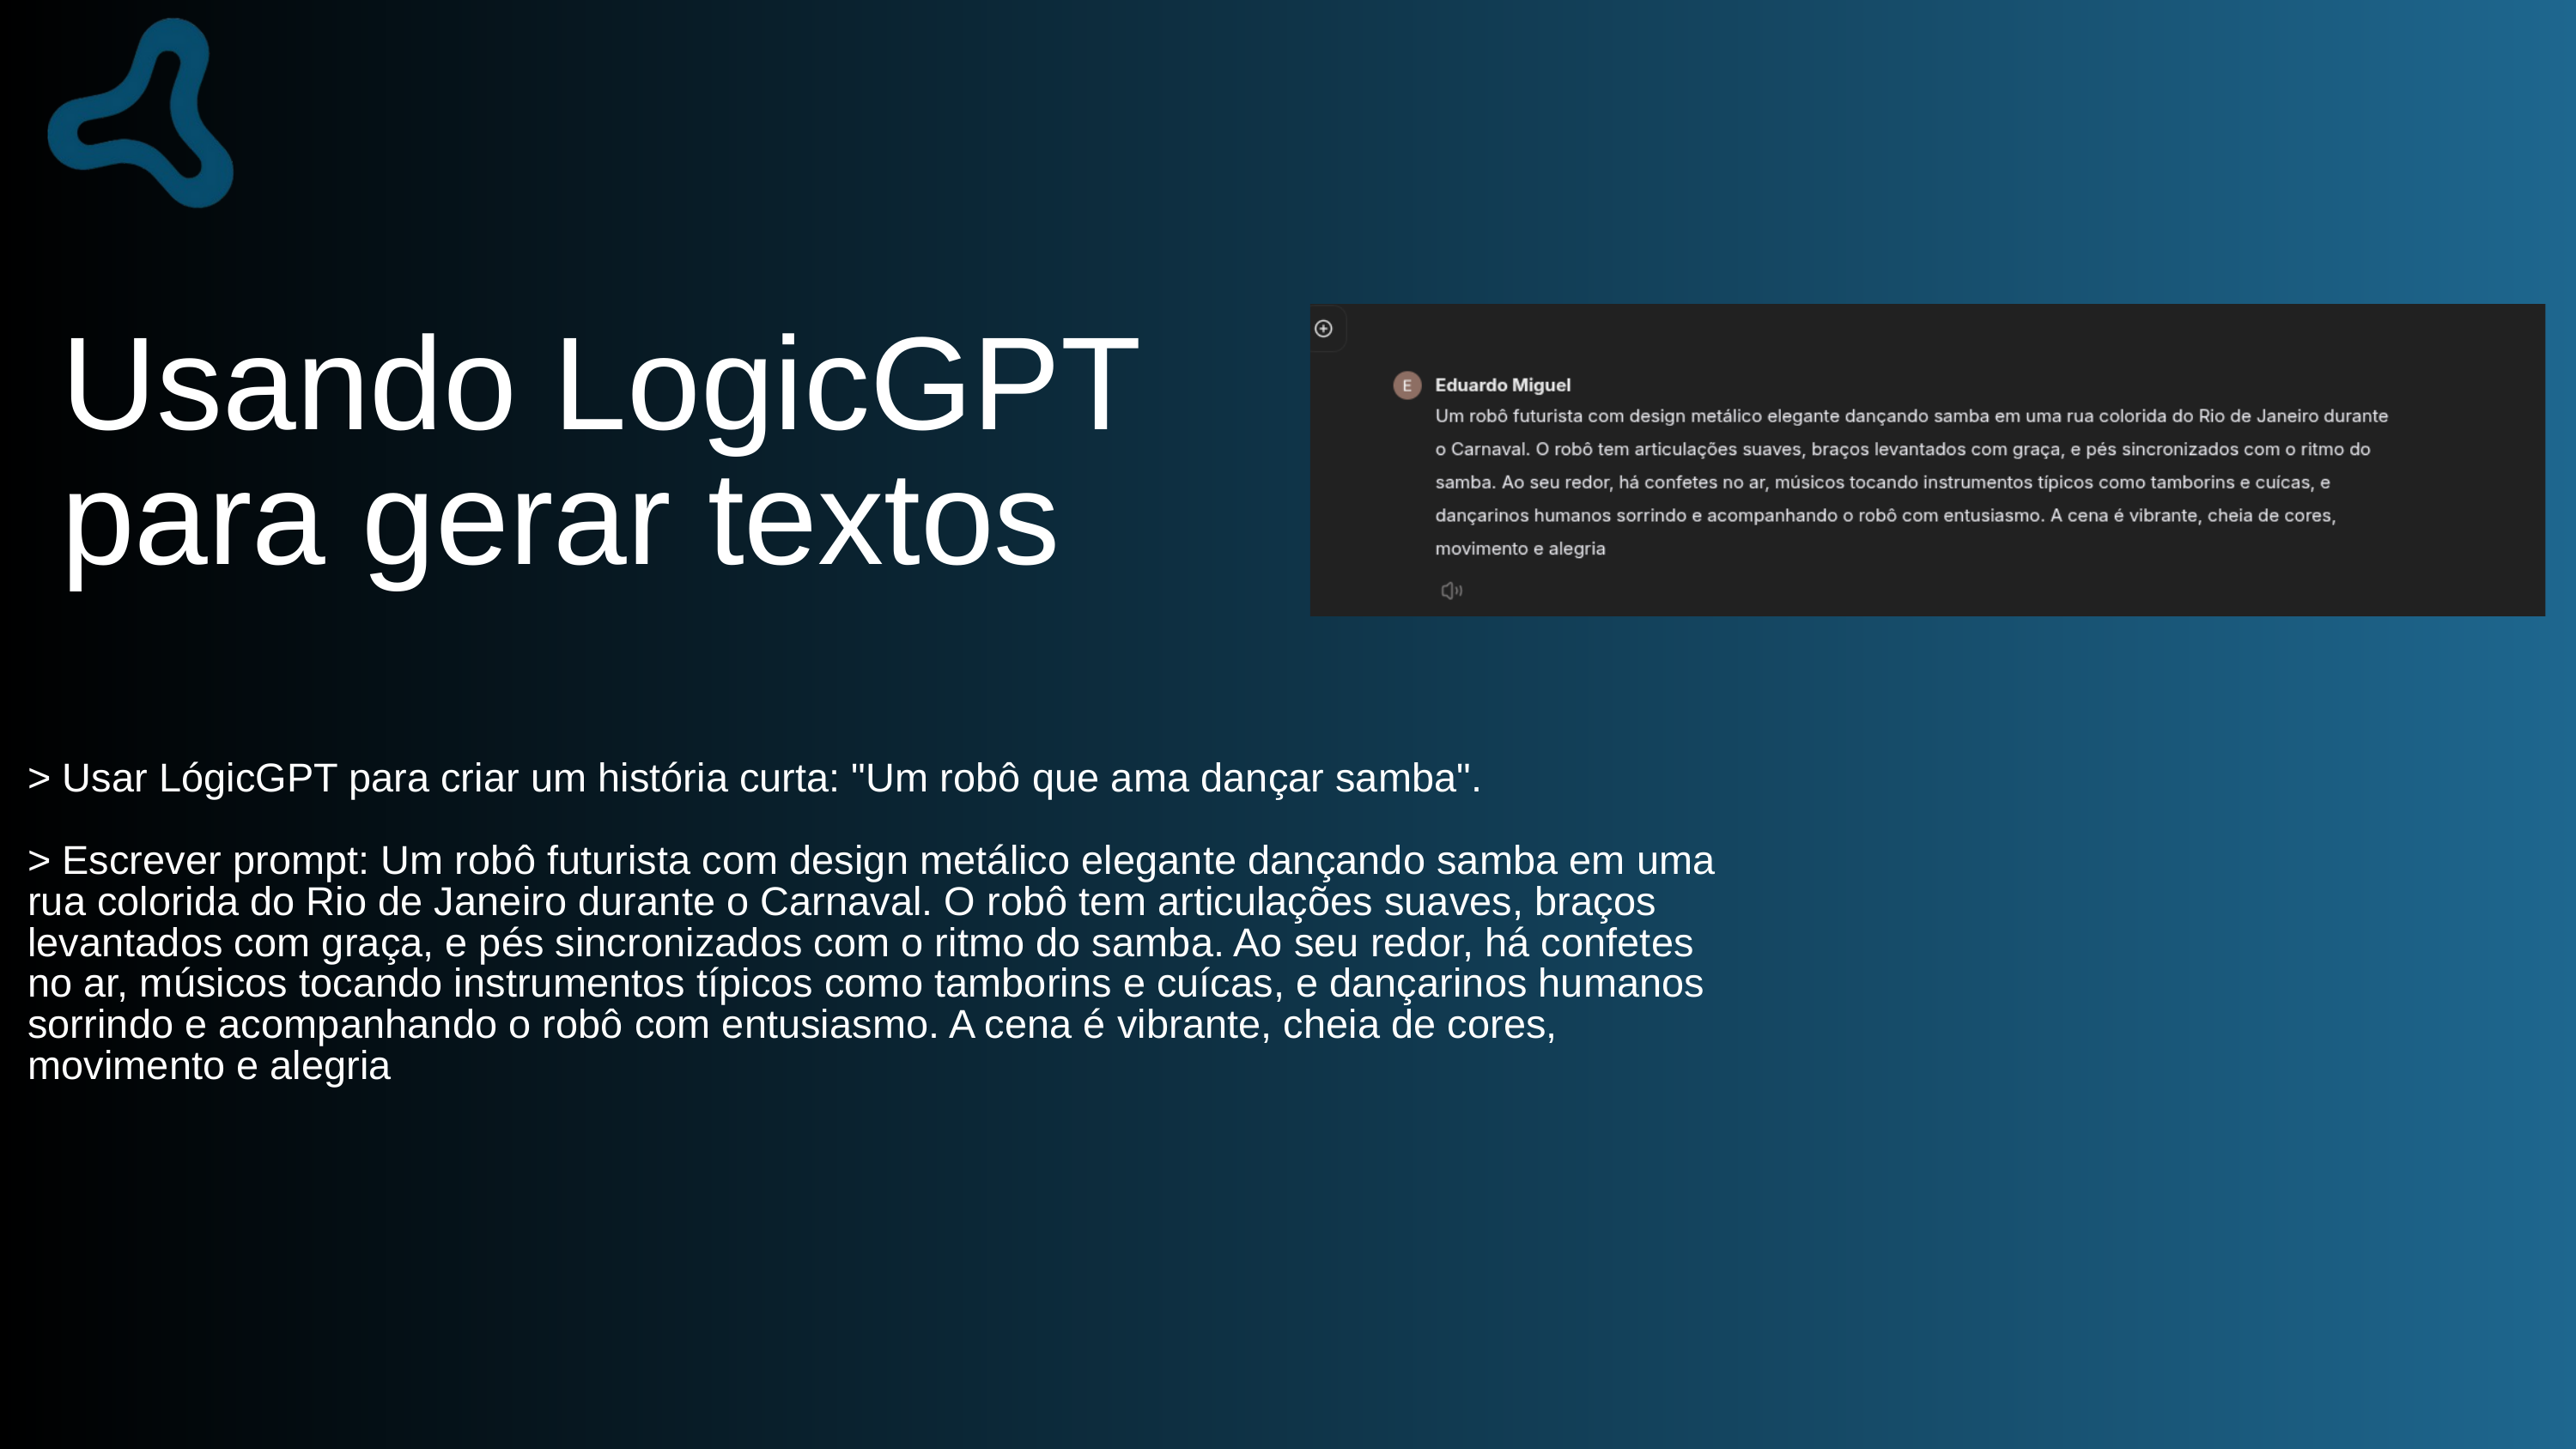

Usando LogicGPT para gerar textos
> Usar LógicGPT para criar um história curta: "Um robô que ama dançar samba".

> Escrever prompt: Um robô futurista com design metálico elegante dançando samba em uma rua colorida do Rio de Janeiro durante o Carnaval. O robô tem articulações suaves, braços levantados com graça, e pés sincronizados com o ritmo do samba. Ao seu redor, há confetes no ar, músicos tocando instrumentos típicos como tamborins e cuícas, e dançarinos humanos sorrindo e acompanhando o robô com entusiasmo. A cena é vibrante, cheia de cores, movimento e alegria